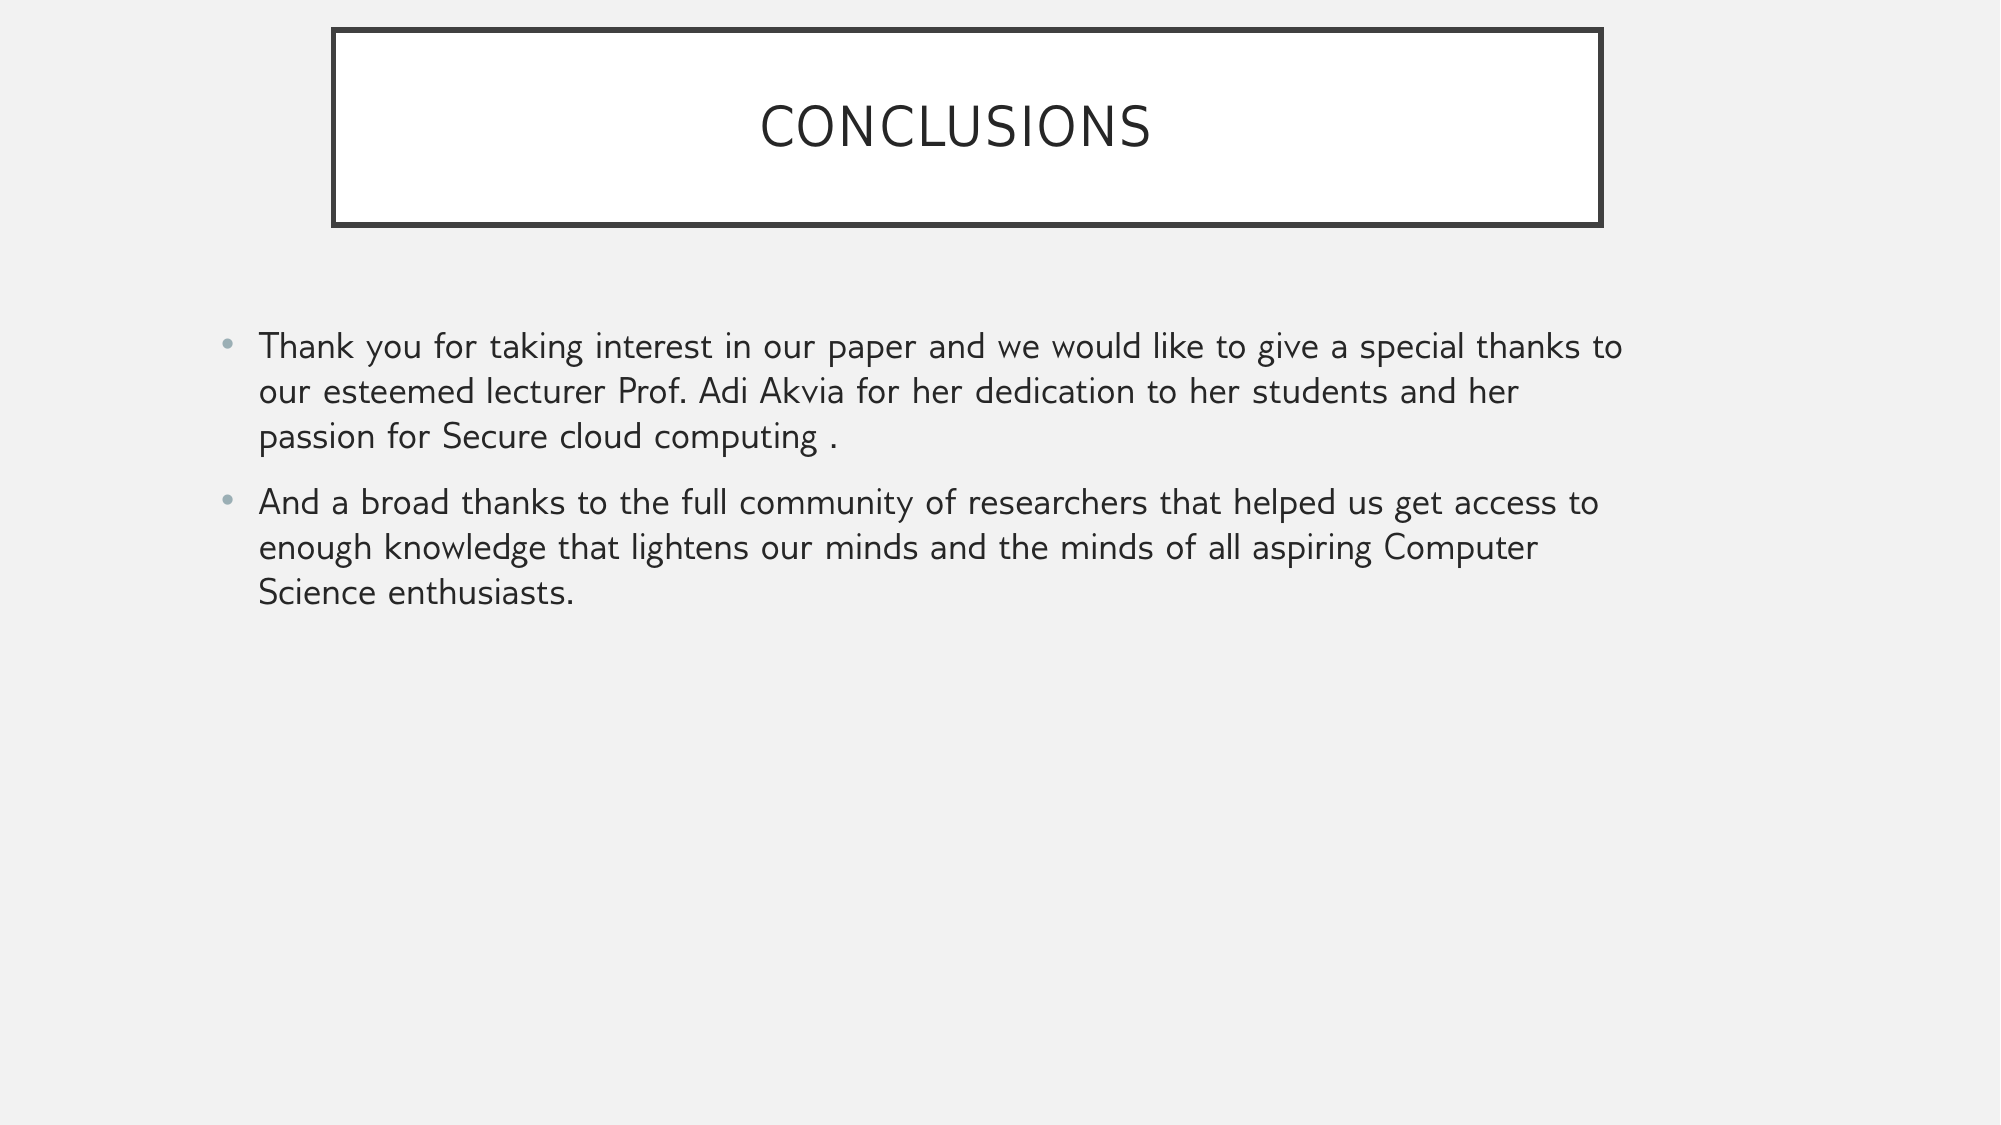

# Conclusions
Thank you for taking interest in our paper and we would like to give a special thanks to our esteemed lecturer Prof. Adi Akvia for her dedication to her students and her passion for Secure cloud computing .
And a broad thanks to the full community of researchers that helped us get access to enough knowledge that lightens our minds and the minds of all aspiring Computer Science enthusiasts.